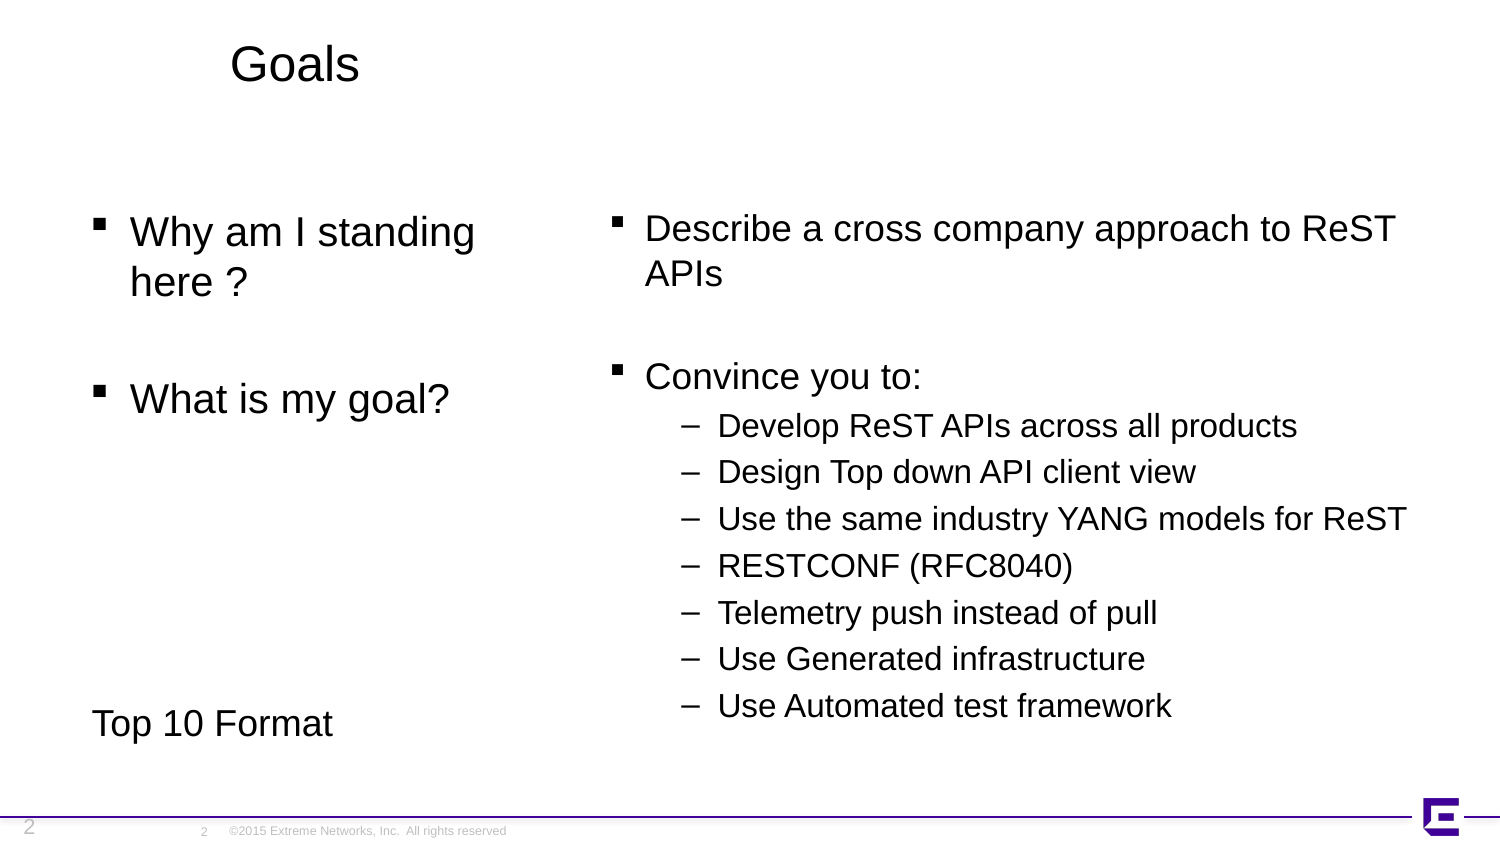

# Goals
Why am I standing here ?

What is my goal?

Describe a cross company approach to ReST APIs

Convince you to:
Develop ReST APIs across all products
Design Top down API client view
Use the same industry YANG models for ReST
RESTCONF (RFC8040)
Telemetry push instead of pull
Use Generated infrastructure
Use Automated test framework

Top 10 Format
2